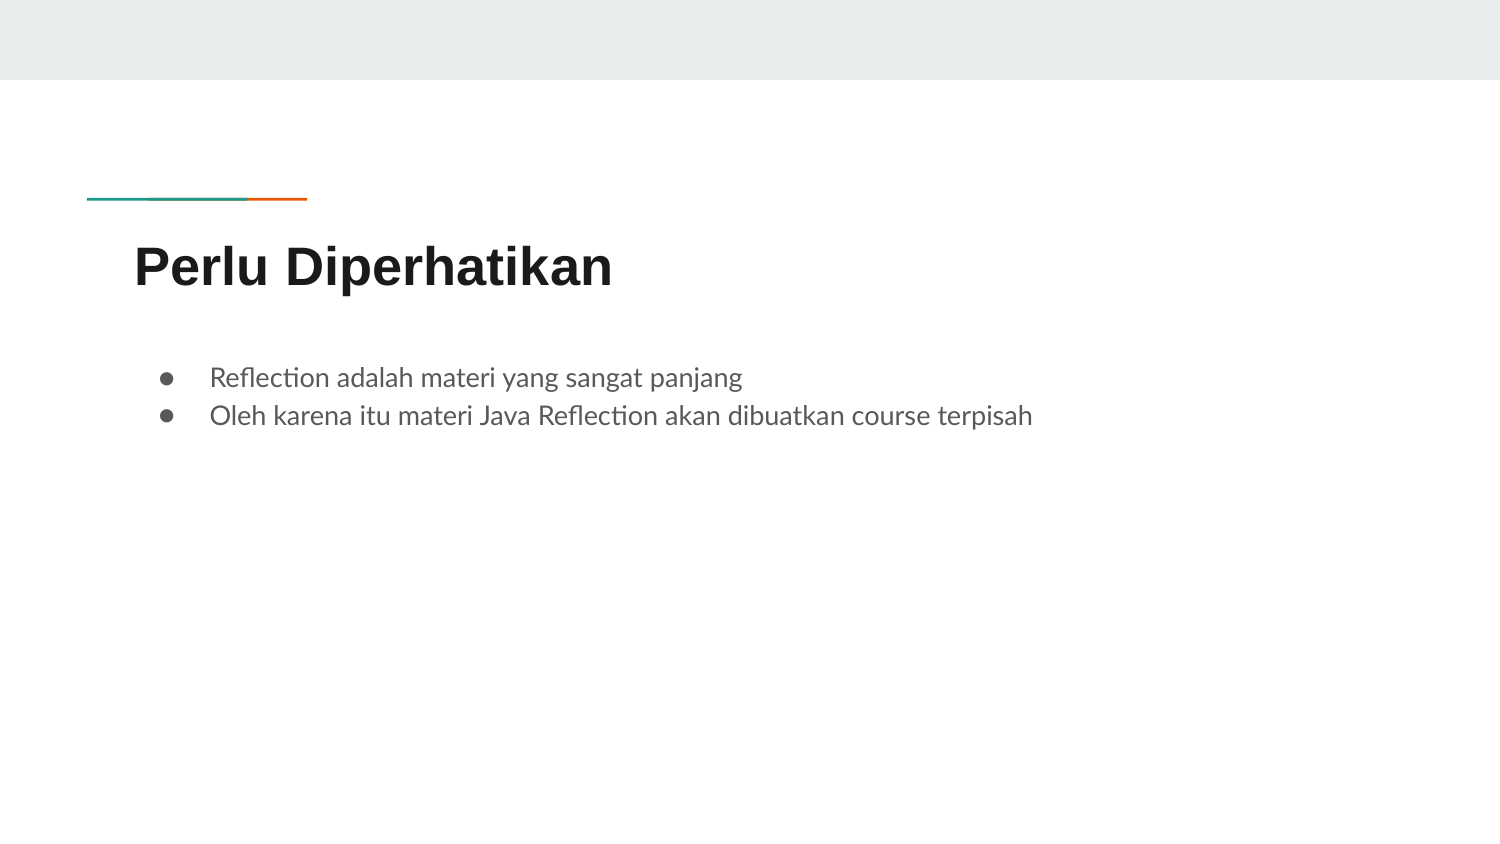

# Perlu Diperhatikan
Reflection adalah materi yang sangat panjang
Oleh karena itu materi Java Reflection akan dibuatkan course terpisah